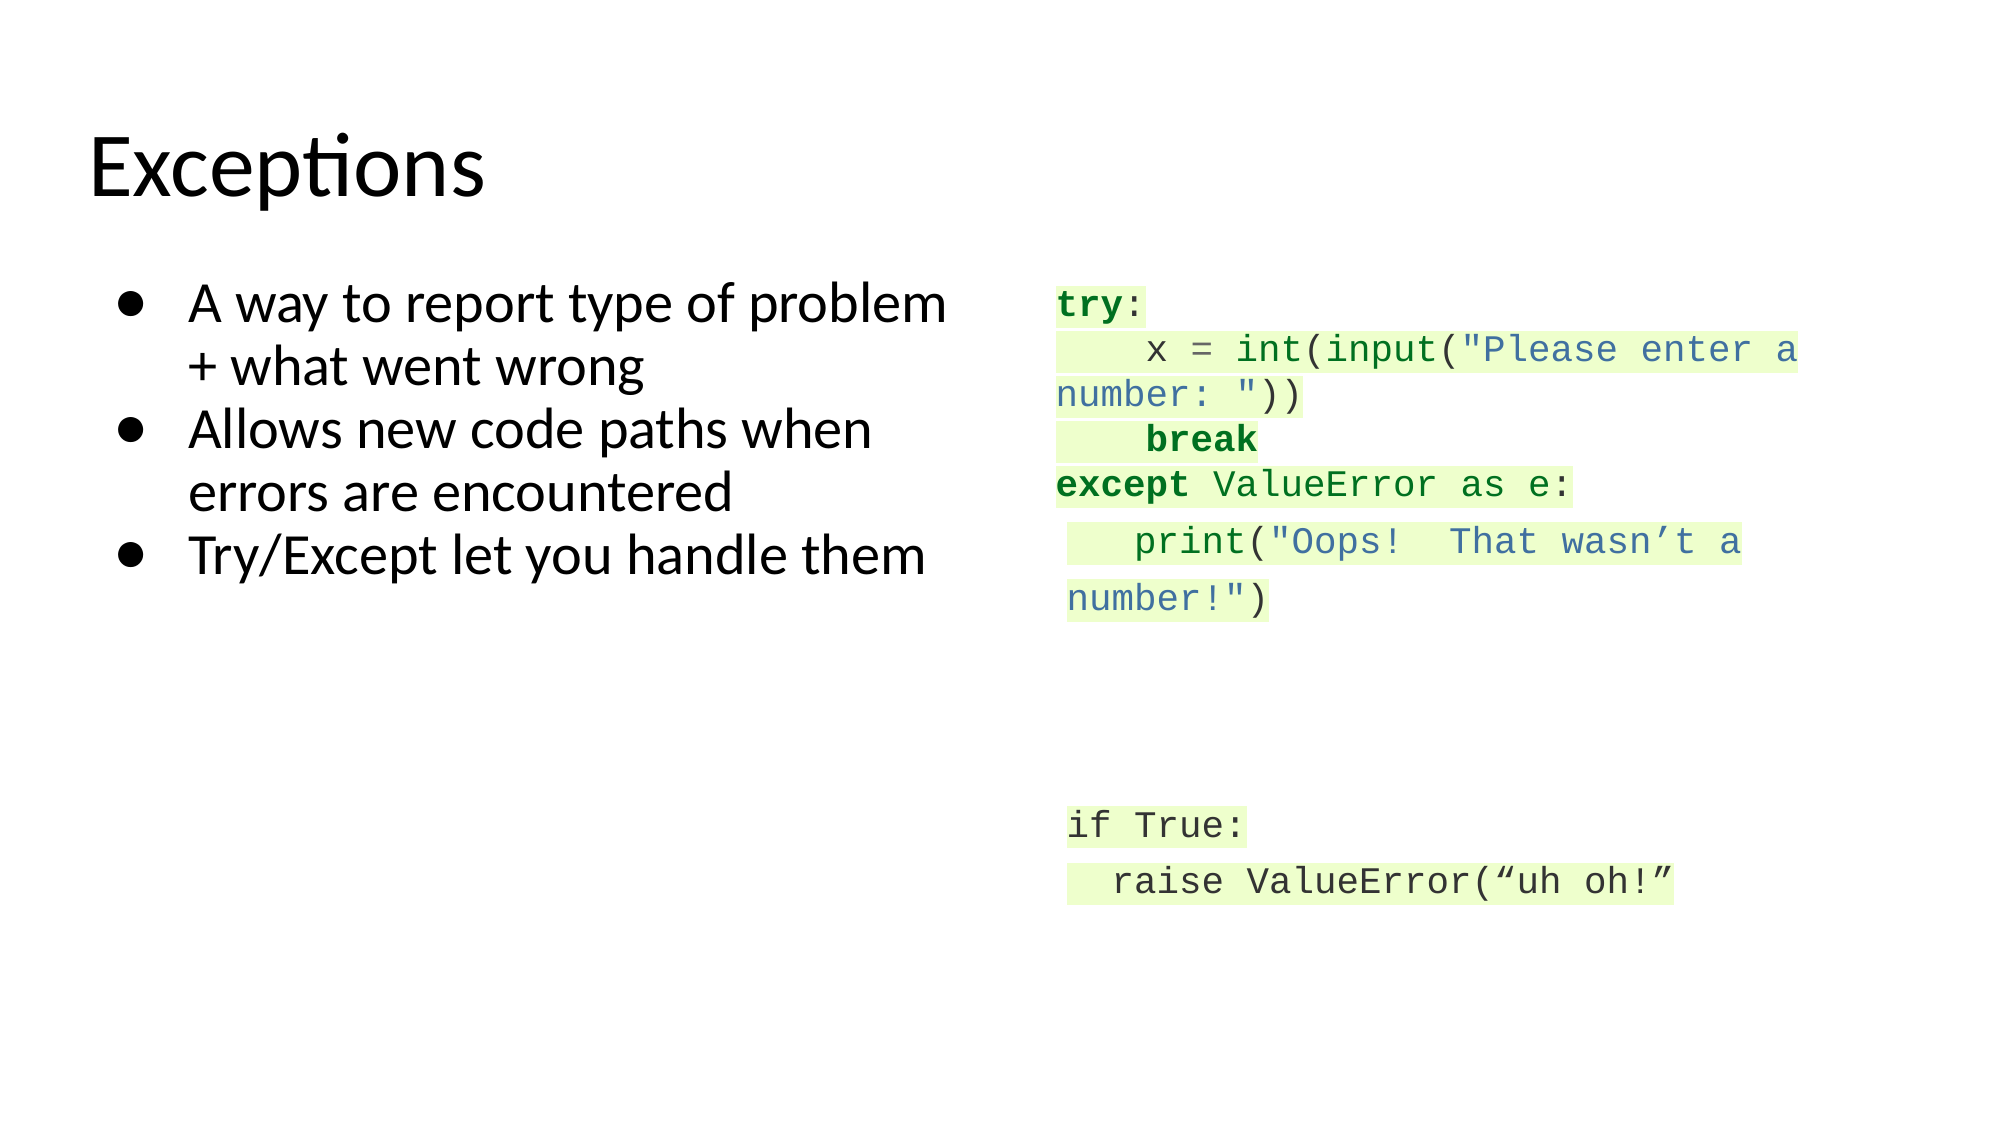

# Exceptions
A way to report type of problem + what went wrong
Allows new code paths when errors are encountered
Try/Except let you handle them
try:
    x = int(input("Please enter a number: "))
    break
except ValueError as e:
   print("Oops!  That wasn’t a number!")

if True:
  raise ValueError(“uh oh!”